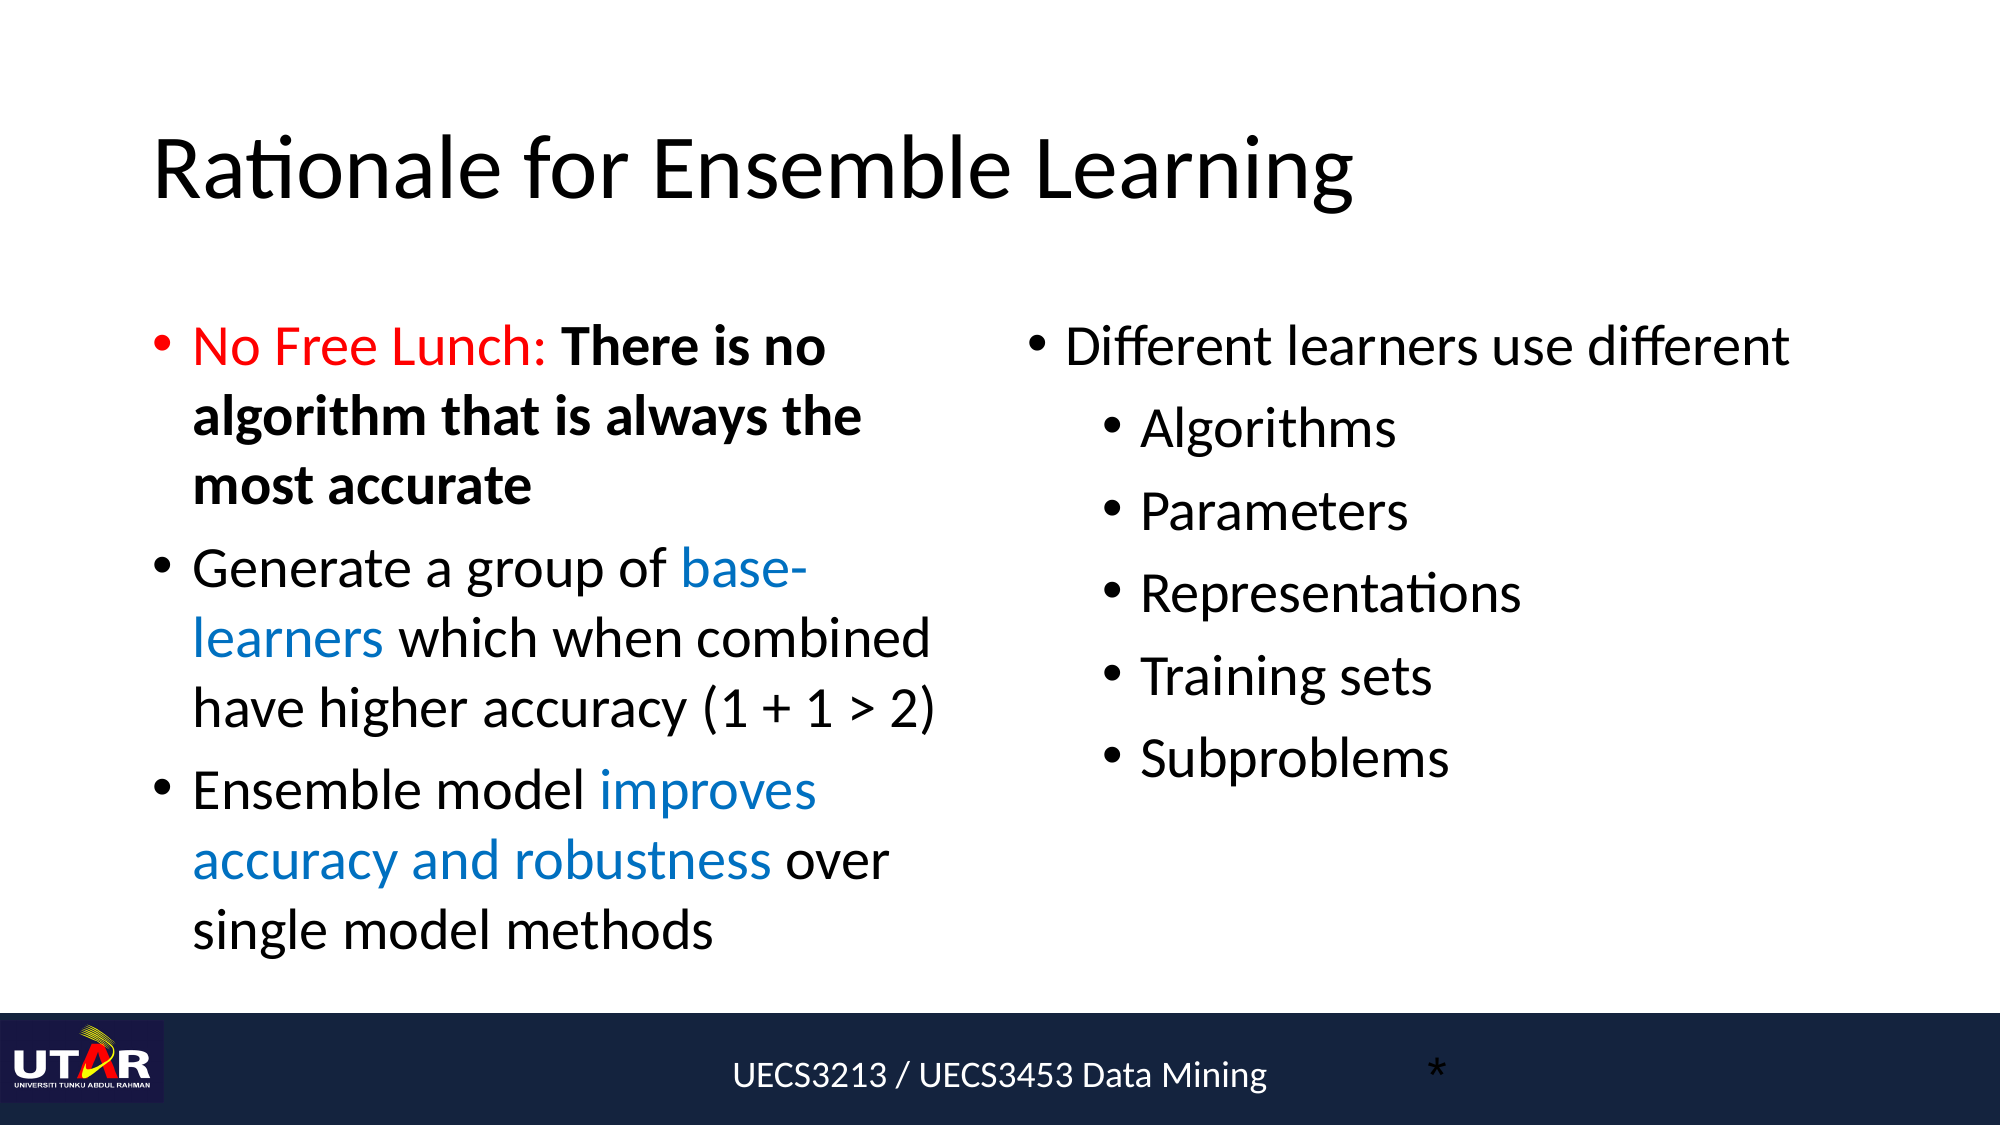

# Rationale for Ensemble Learning
No Free Lunch: There is no algorithm that is always the most accurate
Generate a group of base-learners which when combined have higher accuracy (1 + 1 > 2)
Ensemble model improves accuracy and robustness over single model methods

Different learners use different
Algorithms
Parameters
Representations
Training sets
Subproblems

UECS3213 / UECS3453 Data Mining
*